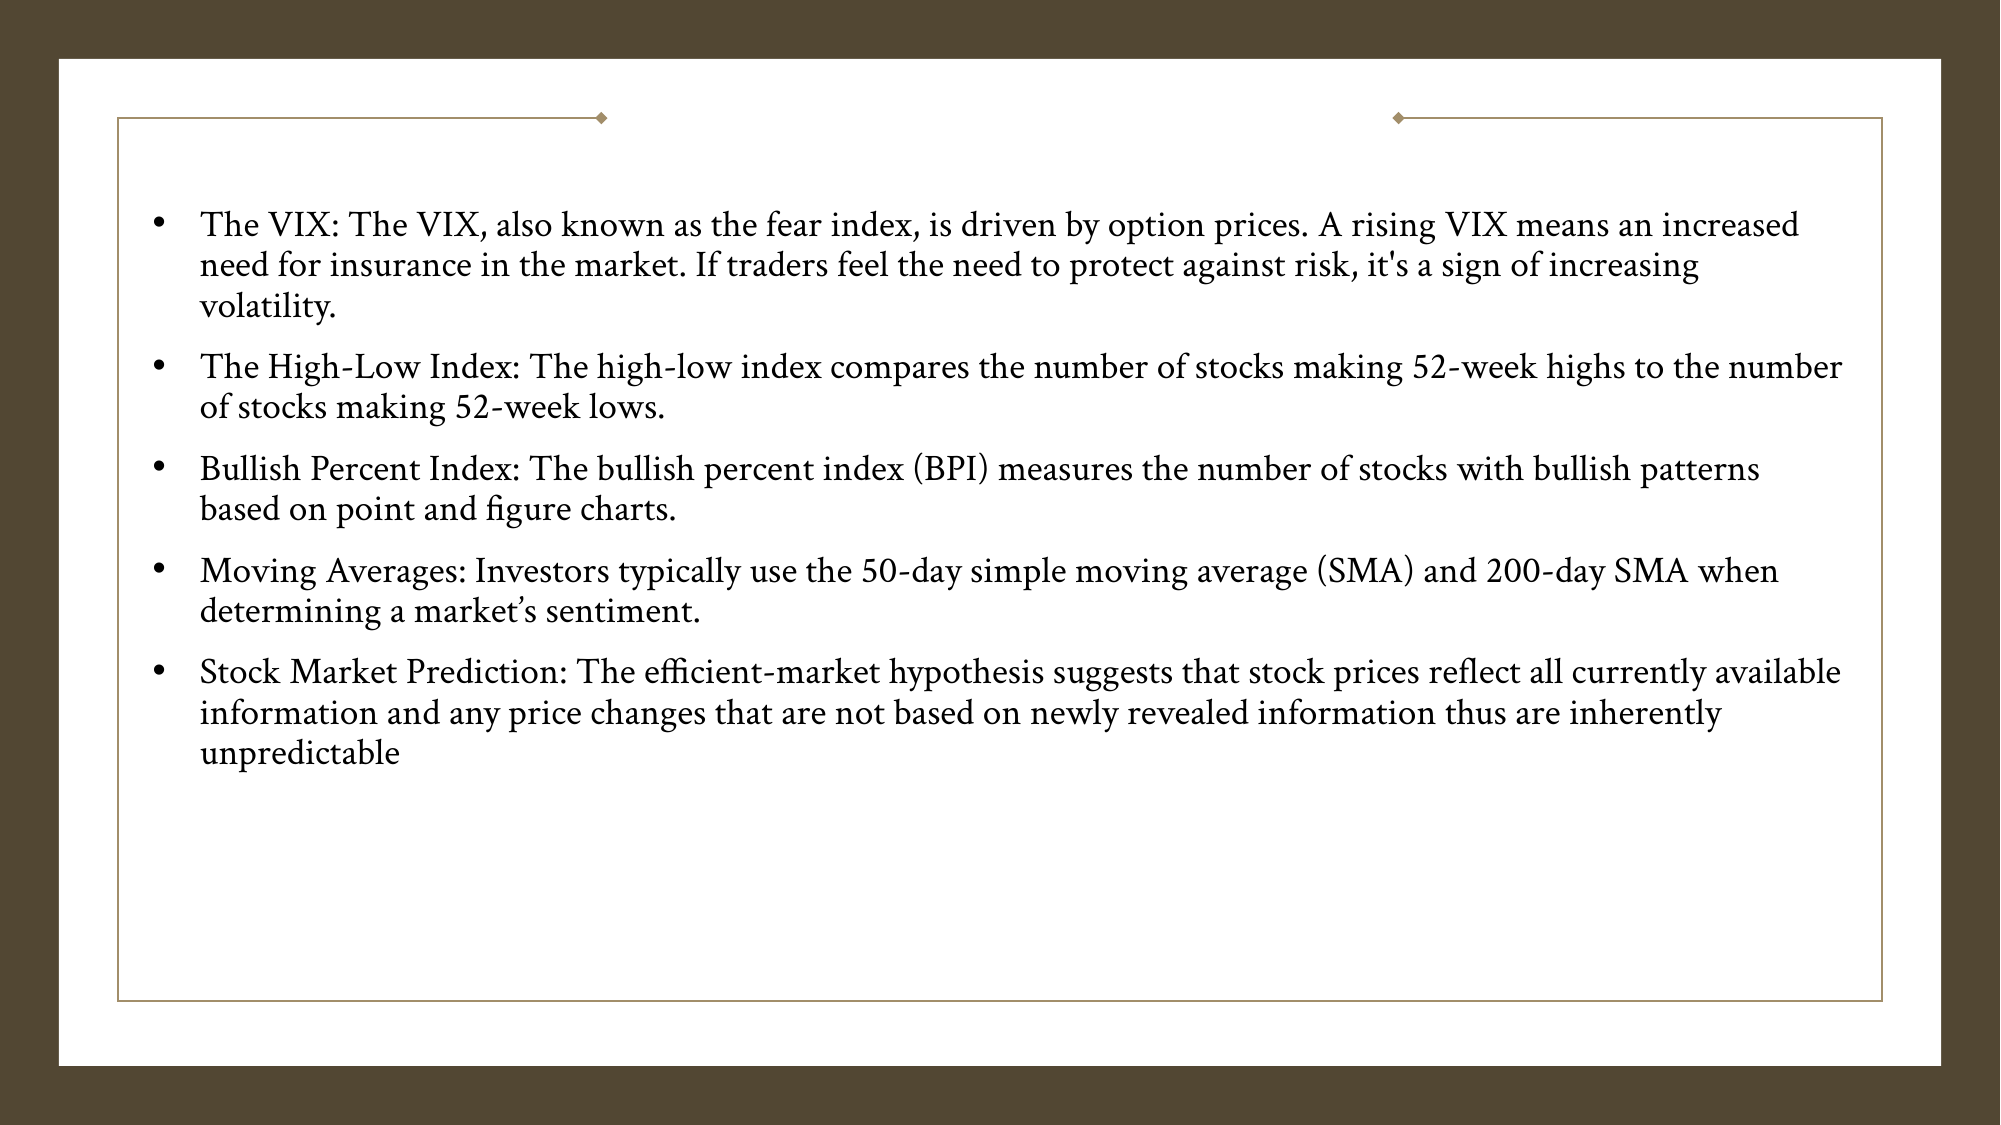

The VIX﻿: The VIX, also known as the fear index, is driven by option prices. A rising VIX means an increased need for insurance in the market. If traders feel the need to protect against risk, it's a sign of increasing volatility.
The High-Low Index: The high-low index compares the number of stocks making 52-week highs to the number of stocks making 52-week lows.
Bullish Percent Index: The bullish percent index (BPI) measures the number of stocks with bullish patterns based on point and figure charts.
Moving Averages: Investors typically use the 50-day simple moving average (SMA) and 200-day SMA when determining a market’s sentiment.
Stock Market Prediction: The efficient-market hypothesis suggests that stock prices reflect all currently available information and any price changes that are not based on newly revealed information thus are inherently unpredictable